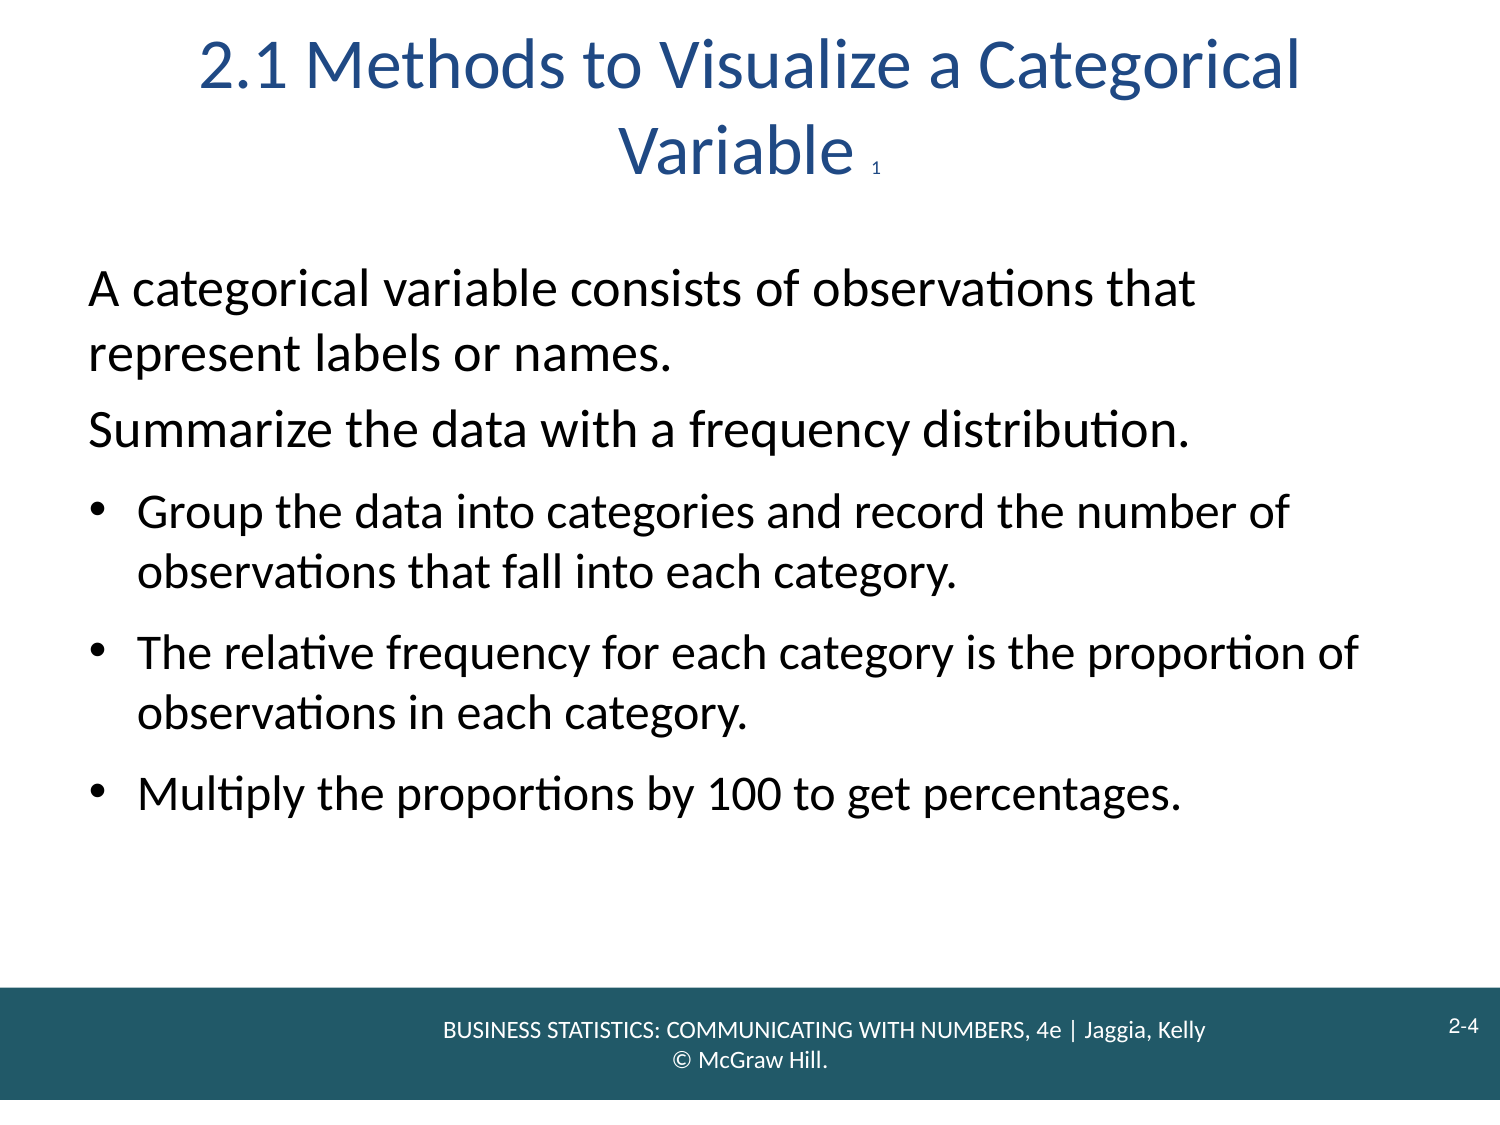

# 2.1 Methods to Visualize a Categorical Variable 1
A categorical variable consists of observations that represent labels or names.
Summarize the data with a frequency distribution.
Group the data into categories and record the number of observations that fall into each category.
The relative frequency for each category is the proportion of observations in each category.
Multiply the proportions by 100 to get percentages.